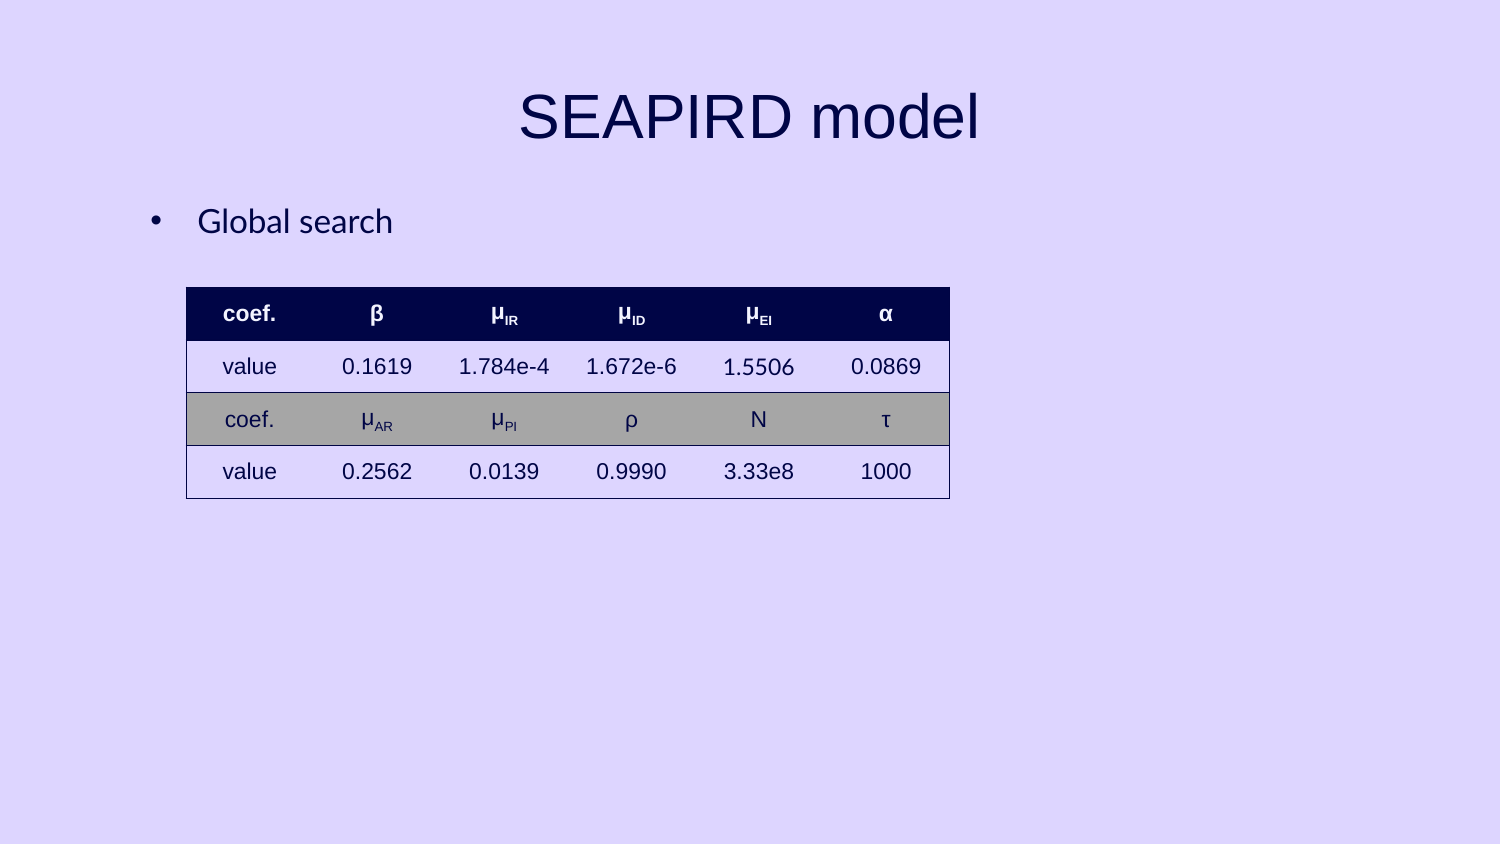

# SEAPIRD model
Global search

| coef. | β | μIR | μID | μEI | α |
| --- | --- | --- | --- | --- | --- |
| value | 0.1619 | 1.784e-4 | 1.672e-6 | 1.5506 | 0.0869 |
| coef. | μAR | μPI | ρ | N | τ |
| value | 0.2562 | 0.0139 | 0.9990 | 3.33e8 | 1000 |